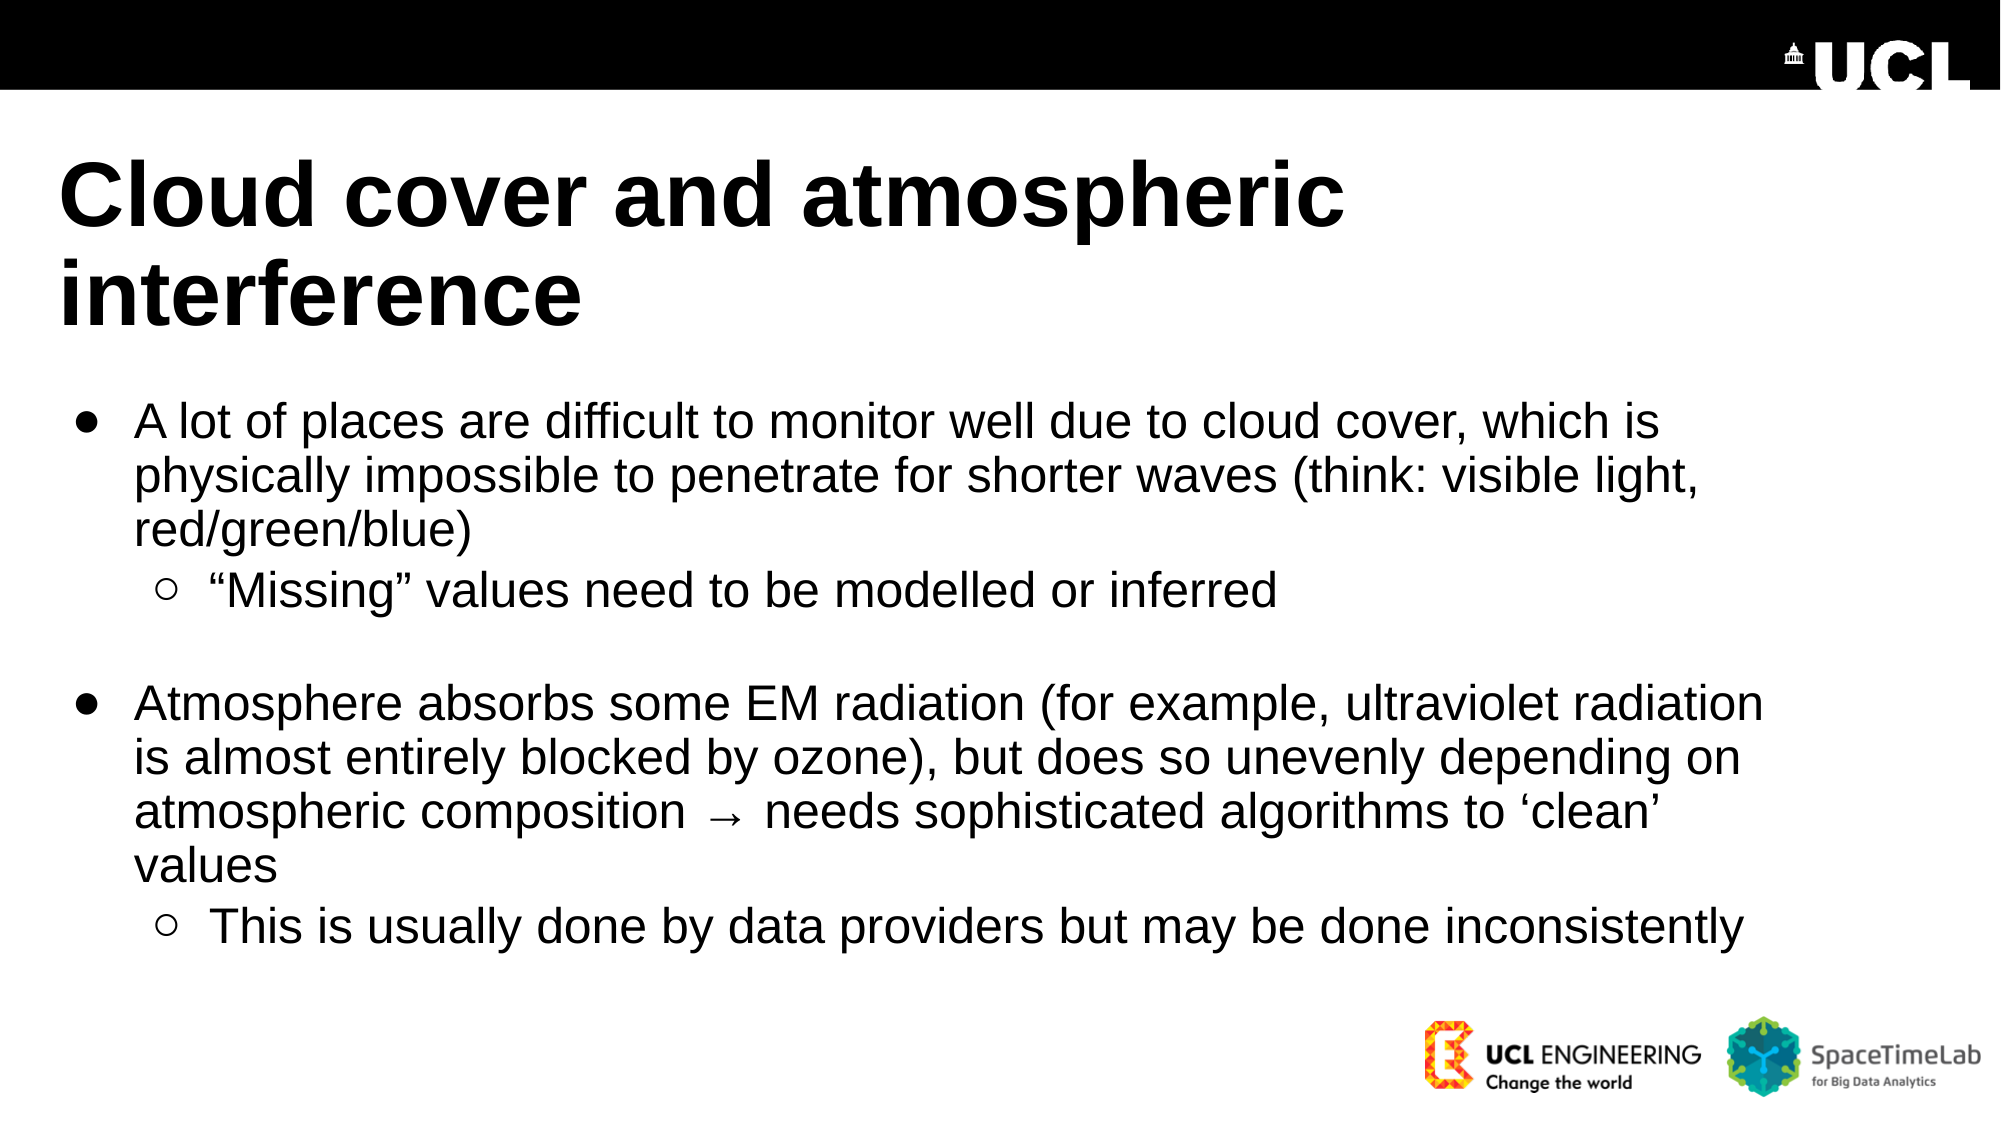

# Cloud cover and atmospheric interference
A lot of places are difficult to monitor well due to cloud cover, which is physically impossible to penetrate for shorter waves (think: visible light, red/green/blue)
“Missing” values need to be modelled or inferred
Atmosphere absorbs some EM radiation (for example, ultraviolet radiation is almost entirely blocked by ozone), but does so unevenly depending on atmospheric composition → needs sophisticated algorithms to ‘clean’ values
This is usually done by data providers but may be done inconsistently